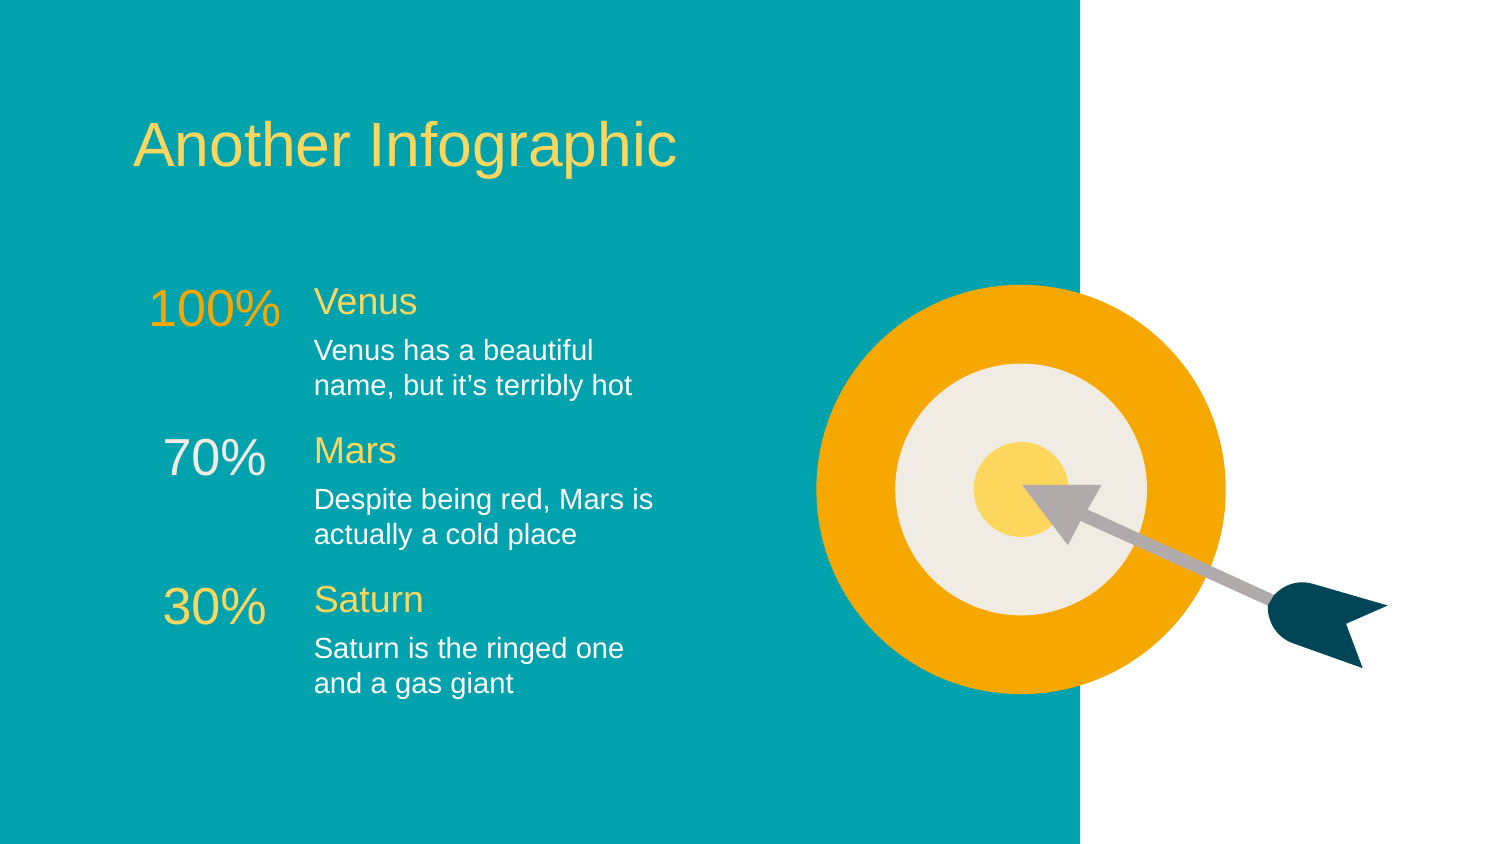

# Another Infographic
Venus
100%

Venus has a beautiful name, but it’s terribly hot

Mars
70%

Despite being red, Mars is actually a cold place

Saturn
30%

Saturn is the ringed one and a gas giant